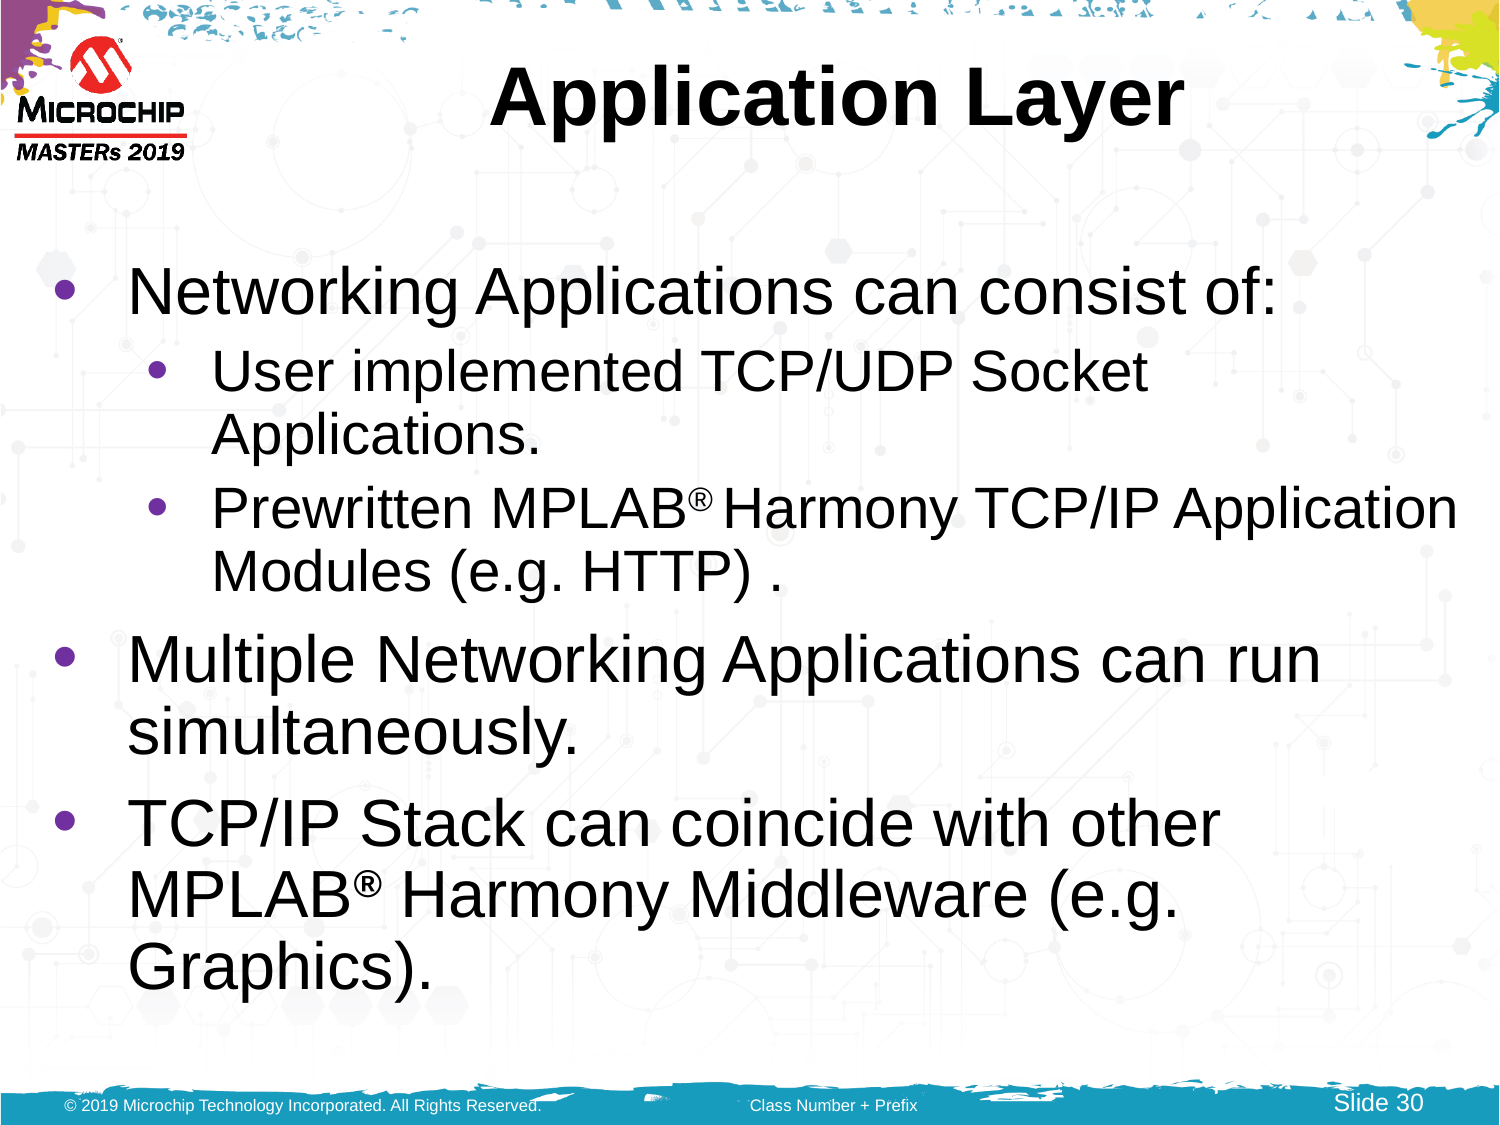

# Application Layer
Networking Applications can consist of:
User implemented TCP/UDP Socket Applications.
Prewritten MPLAB® Harmony TCP/IP Application Modules (e.g. HTTP) .
Multiple Networking Applications can run simultaneously.
TCP/IP Stack can coincide with other MPLAB® Harmony Middleware (e.g. Graphics).